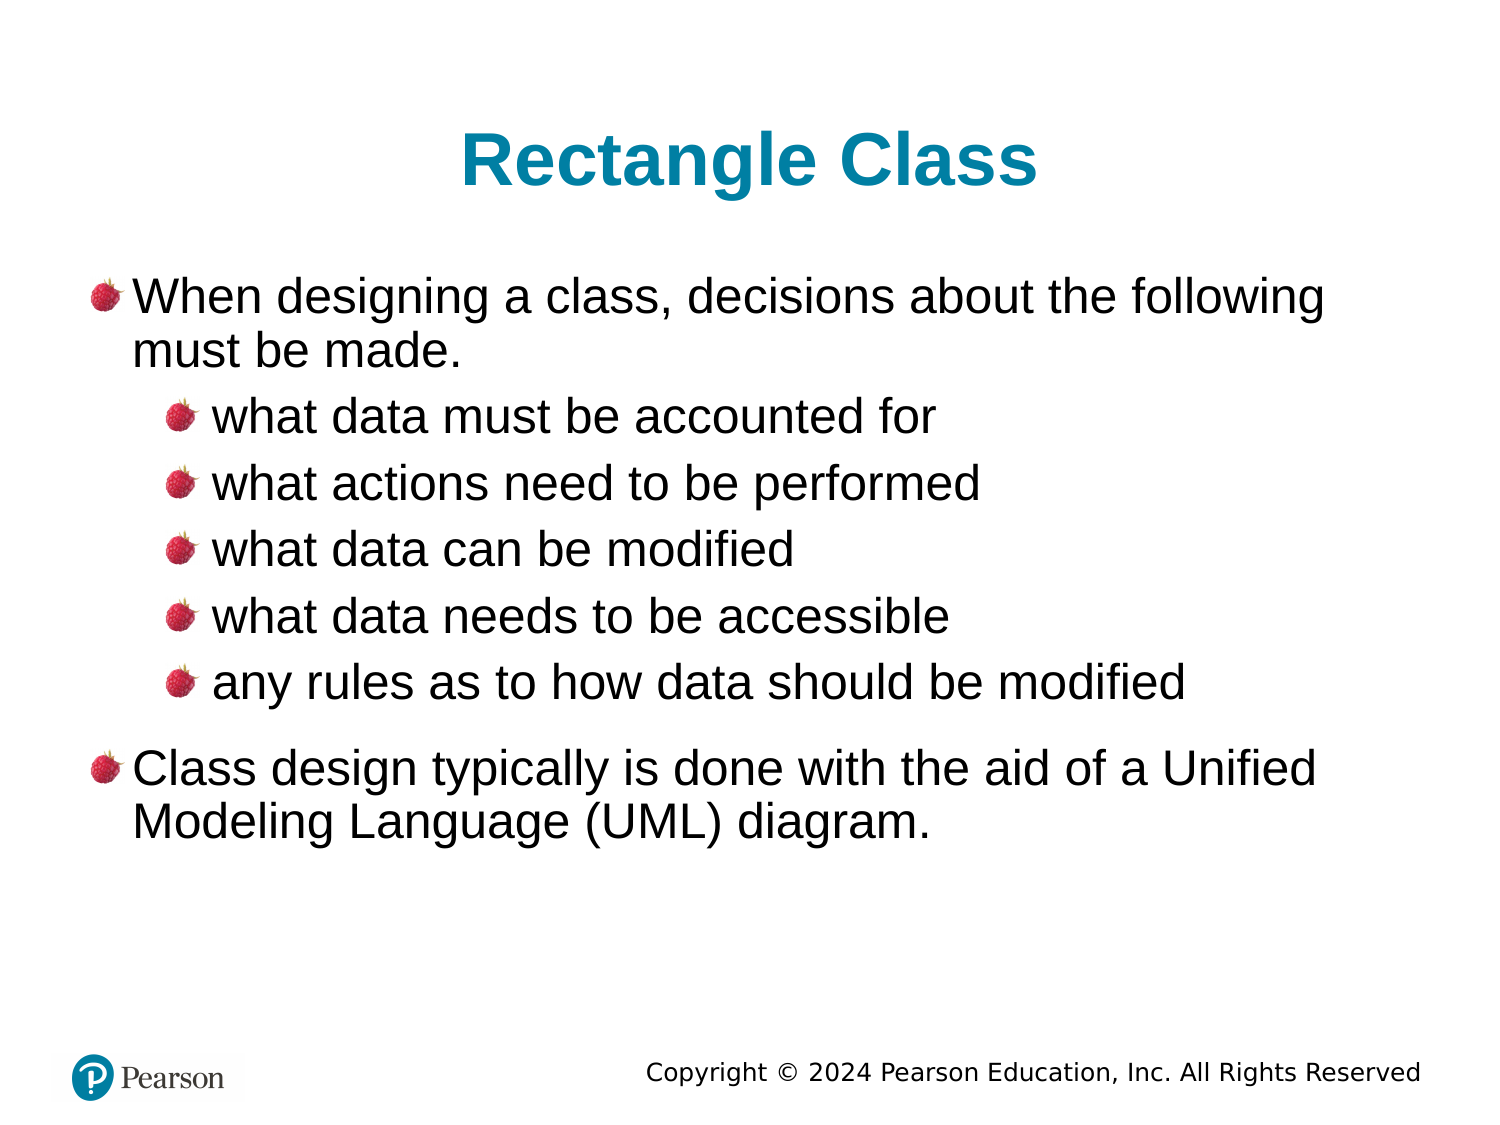

# Rectangle Class
When designing a class, decisions about the following must be made.
what data must be accounted for
what actions need to be performed
what data can be modified
what data needs to be accessible
any rules as to how data should be modified
Class design typically is done with the aid of a Unified Modeling Language (UML) diagram.